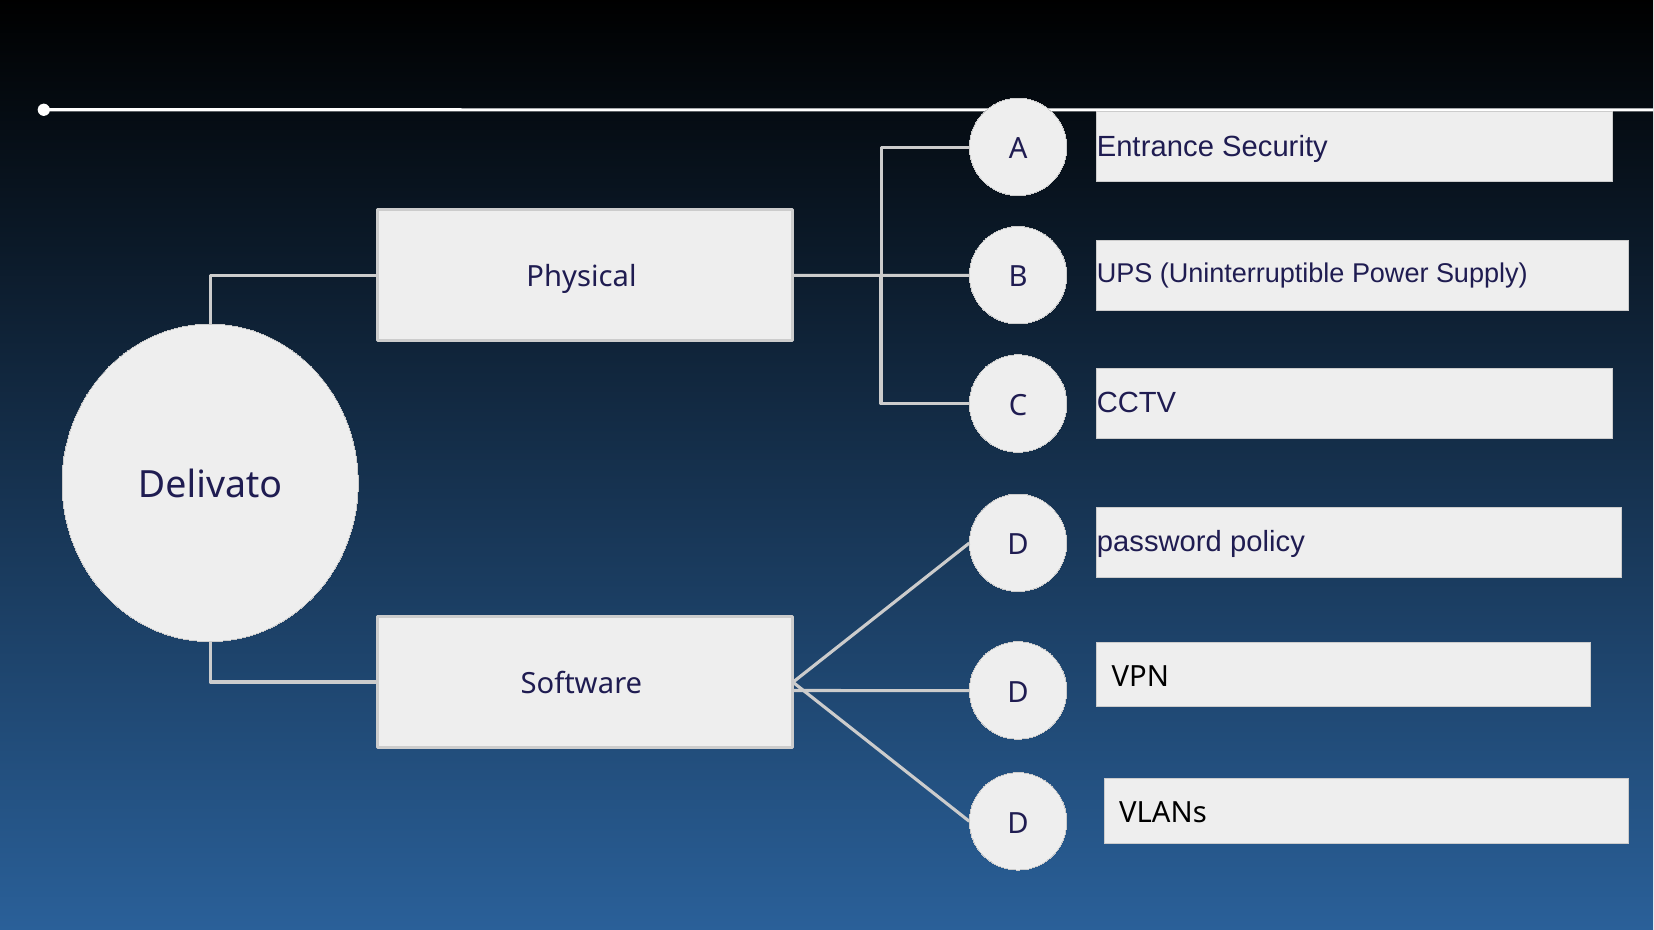

A
# Entrance Security

Physical

B
UPS (Uninterruptible Power Supply)

Delivato
C
CCTV
D
password policy

Software
D
VPN

D
VLANs